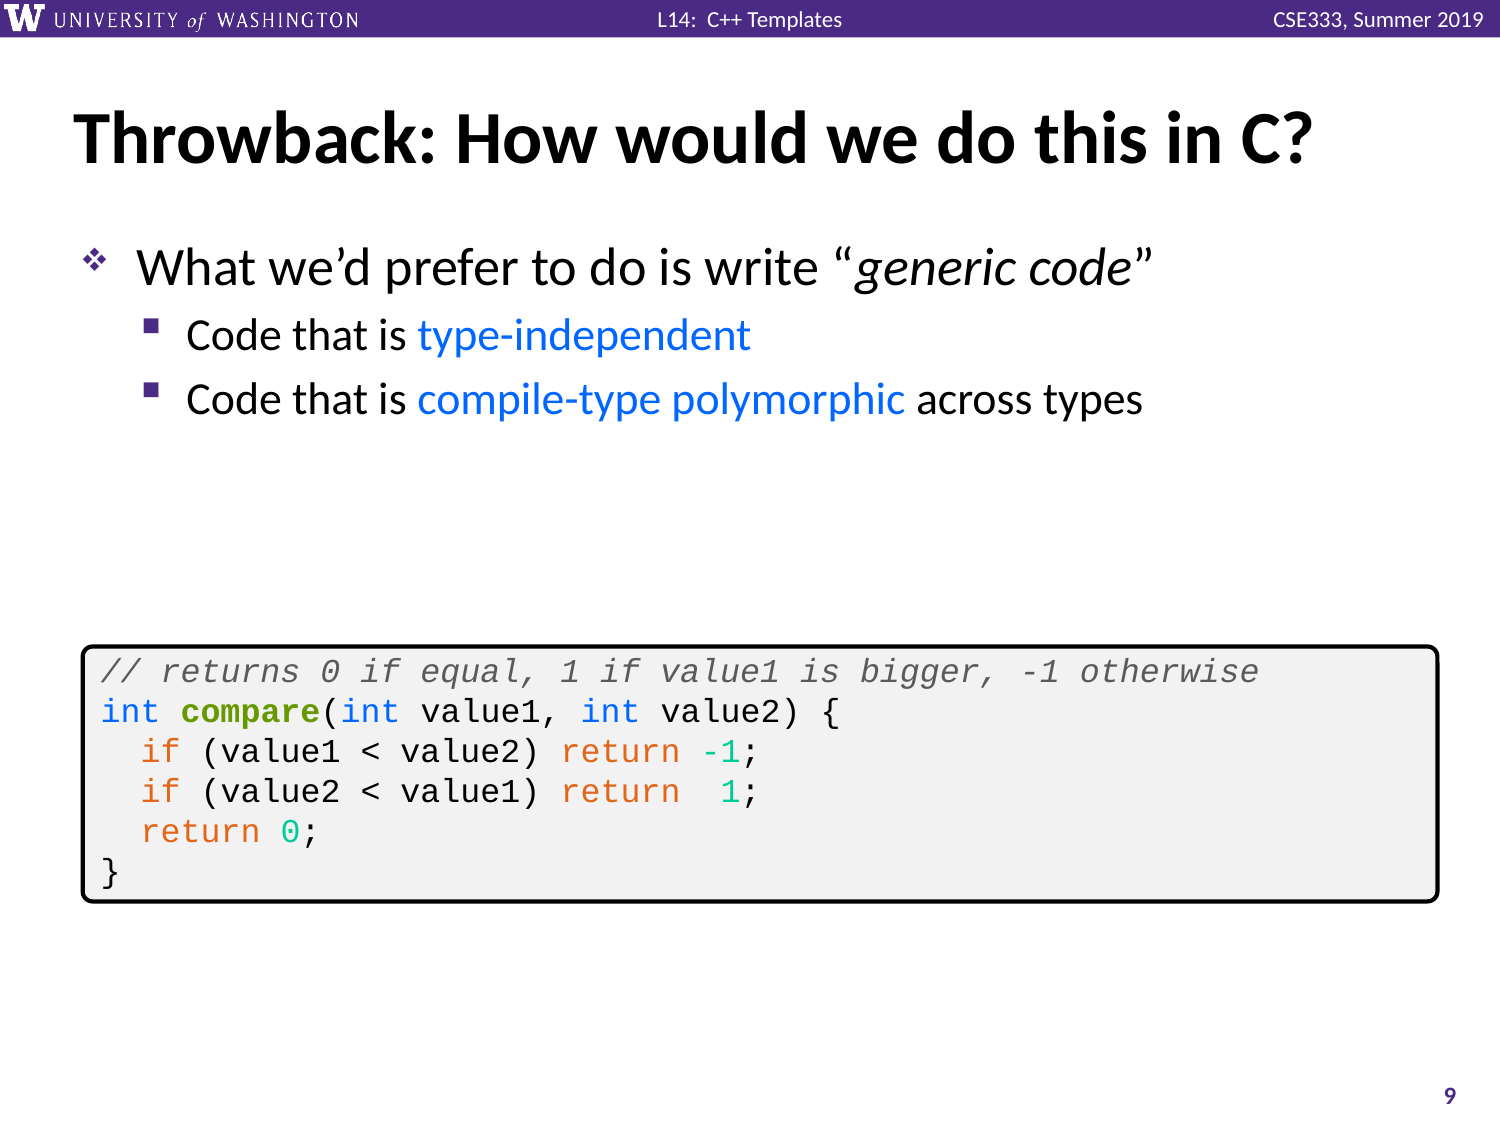

# Throwback: How would we do this in C?
What we’d prefer to do is write “generic code”
Code that is type-independent
Code that is compile-type polymorphic across types
// returns 0 if equal, 1 if value1 is bigger, -1 otherwise
int compare(int value1, int value2) {
  if (value1 < value2) return -1;
  if (value2 < value1) return  1;
  return 0;
}
9